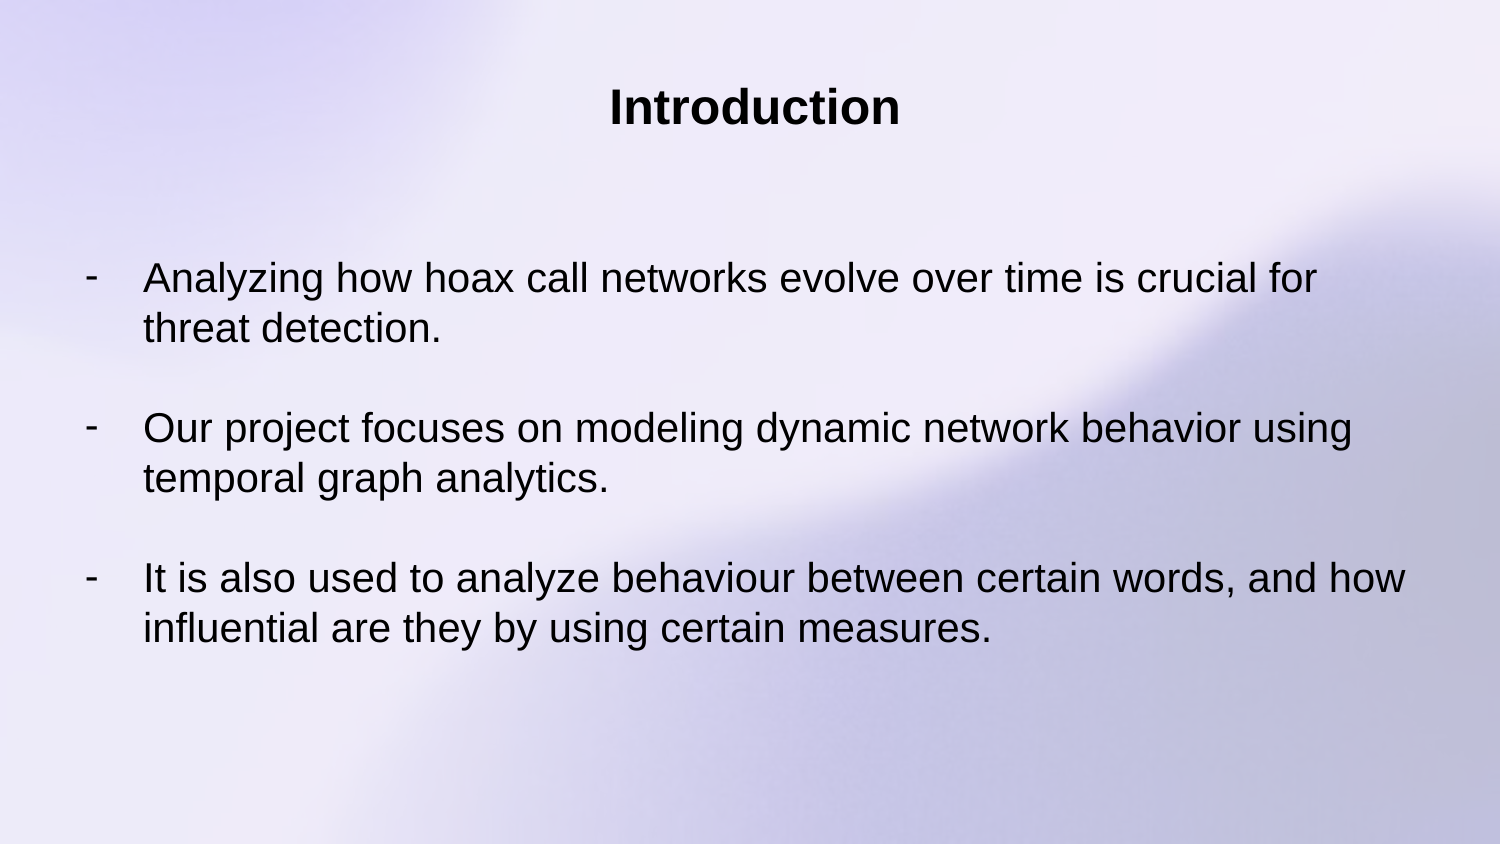

Introduction
Analyzing how hoax call networks evolve over time is crucial for threat detection.
Our project focuses on modeling dynamic network behavior using temporal graph analytics.
It is also used to analyze behaviour between certain words, and how influential are they by using certain measures.